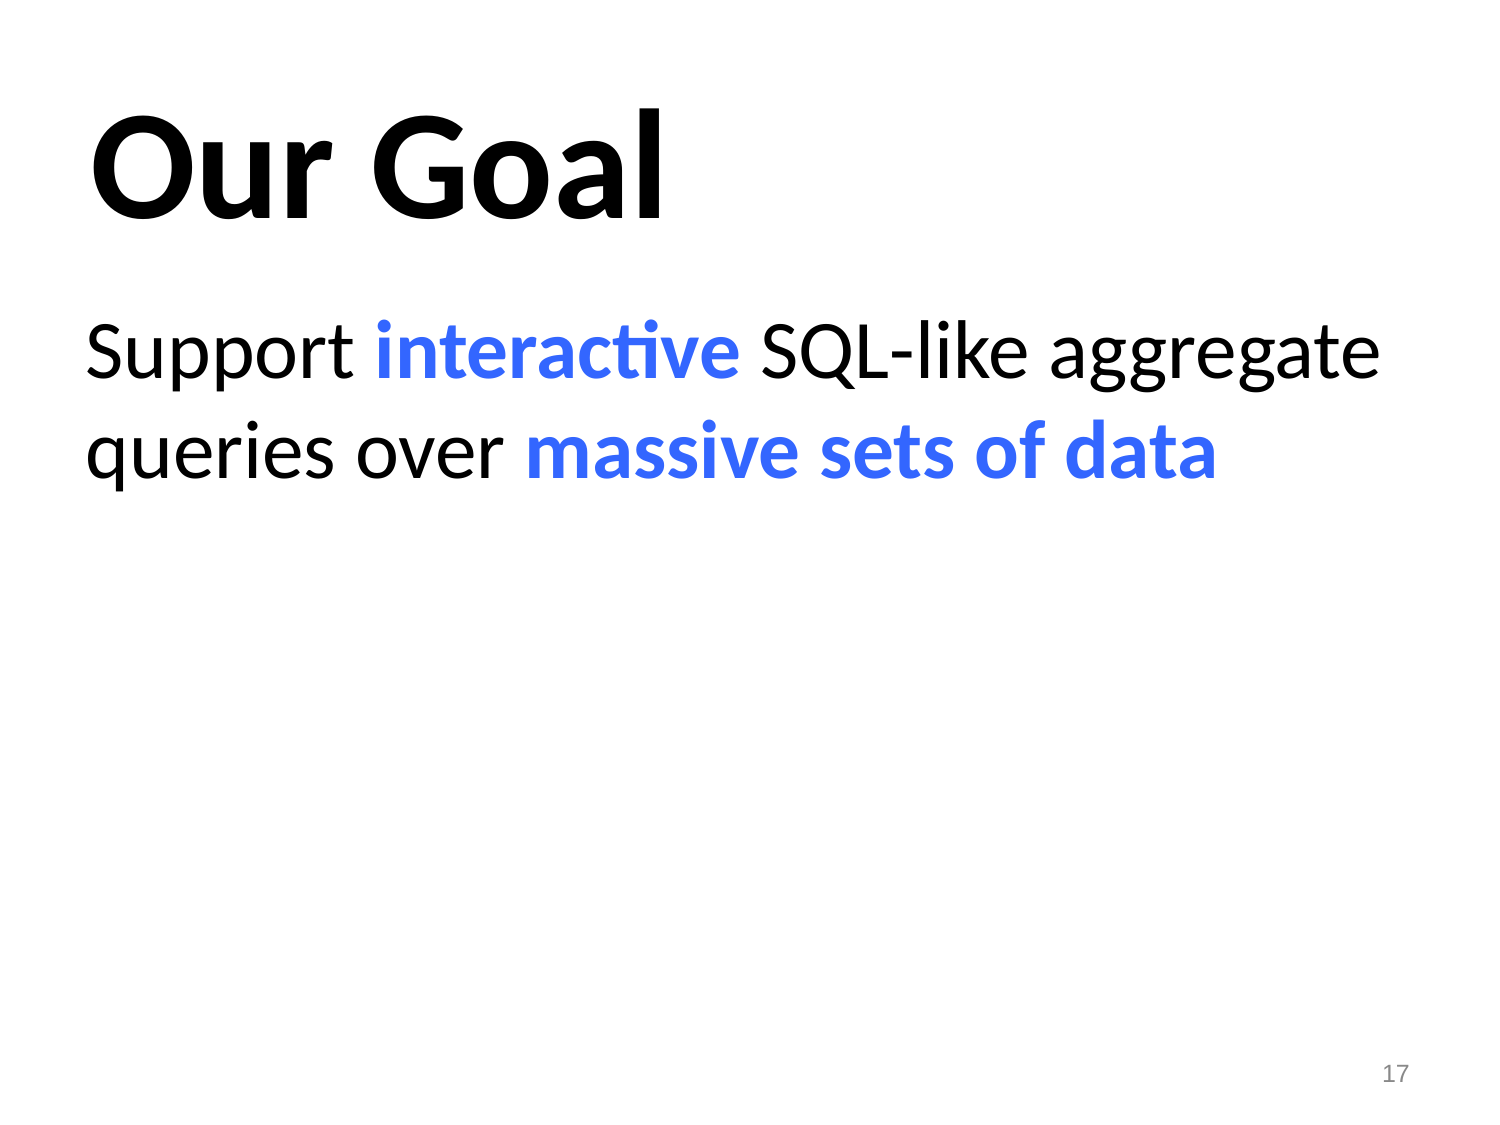

# Our Goal
Support interactive SQL-like aggregate queries over massive sets of data
17